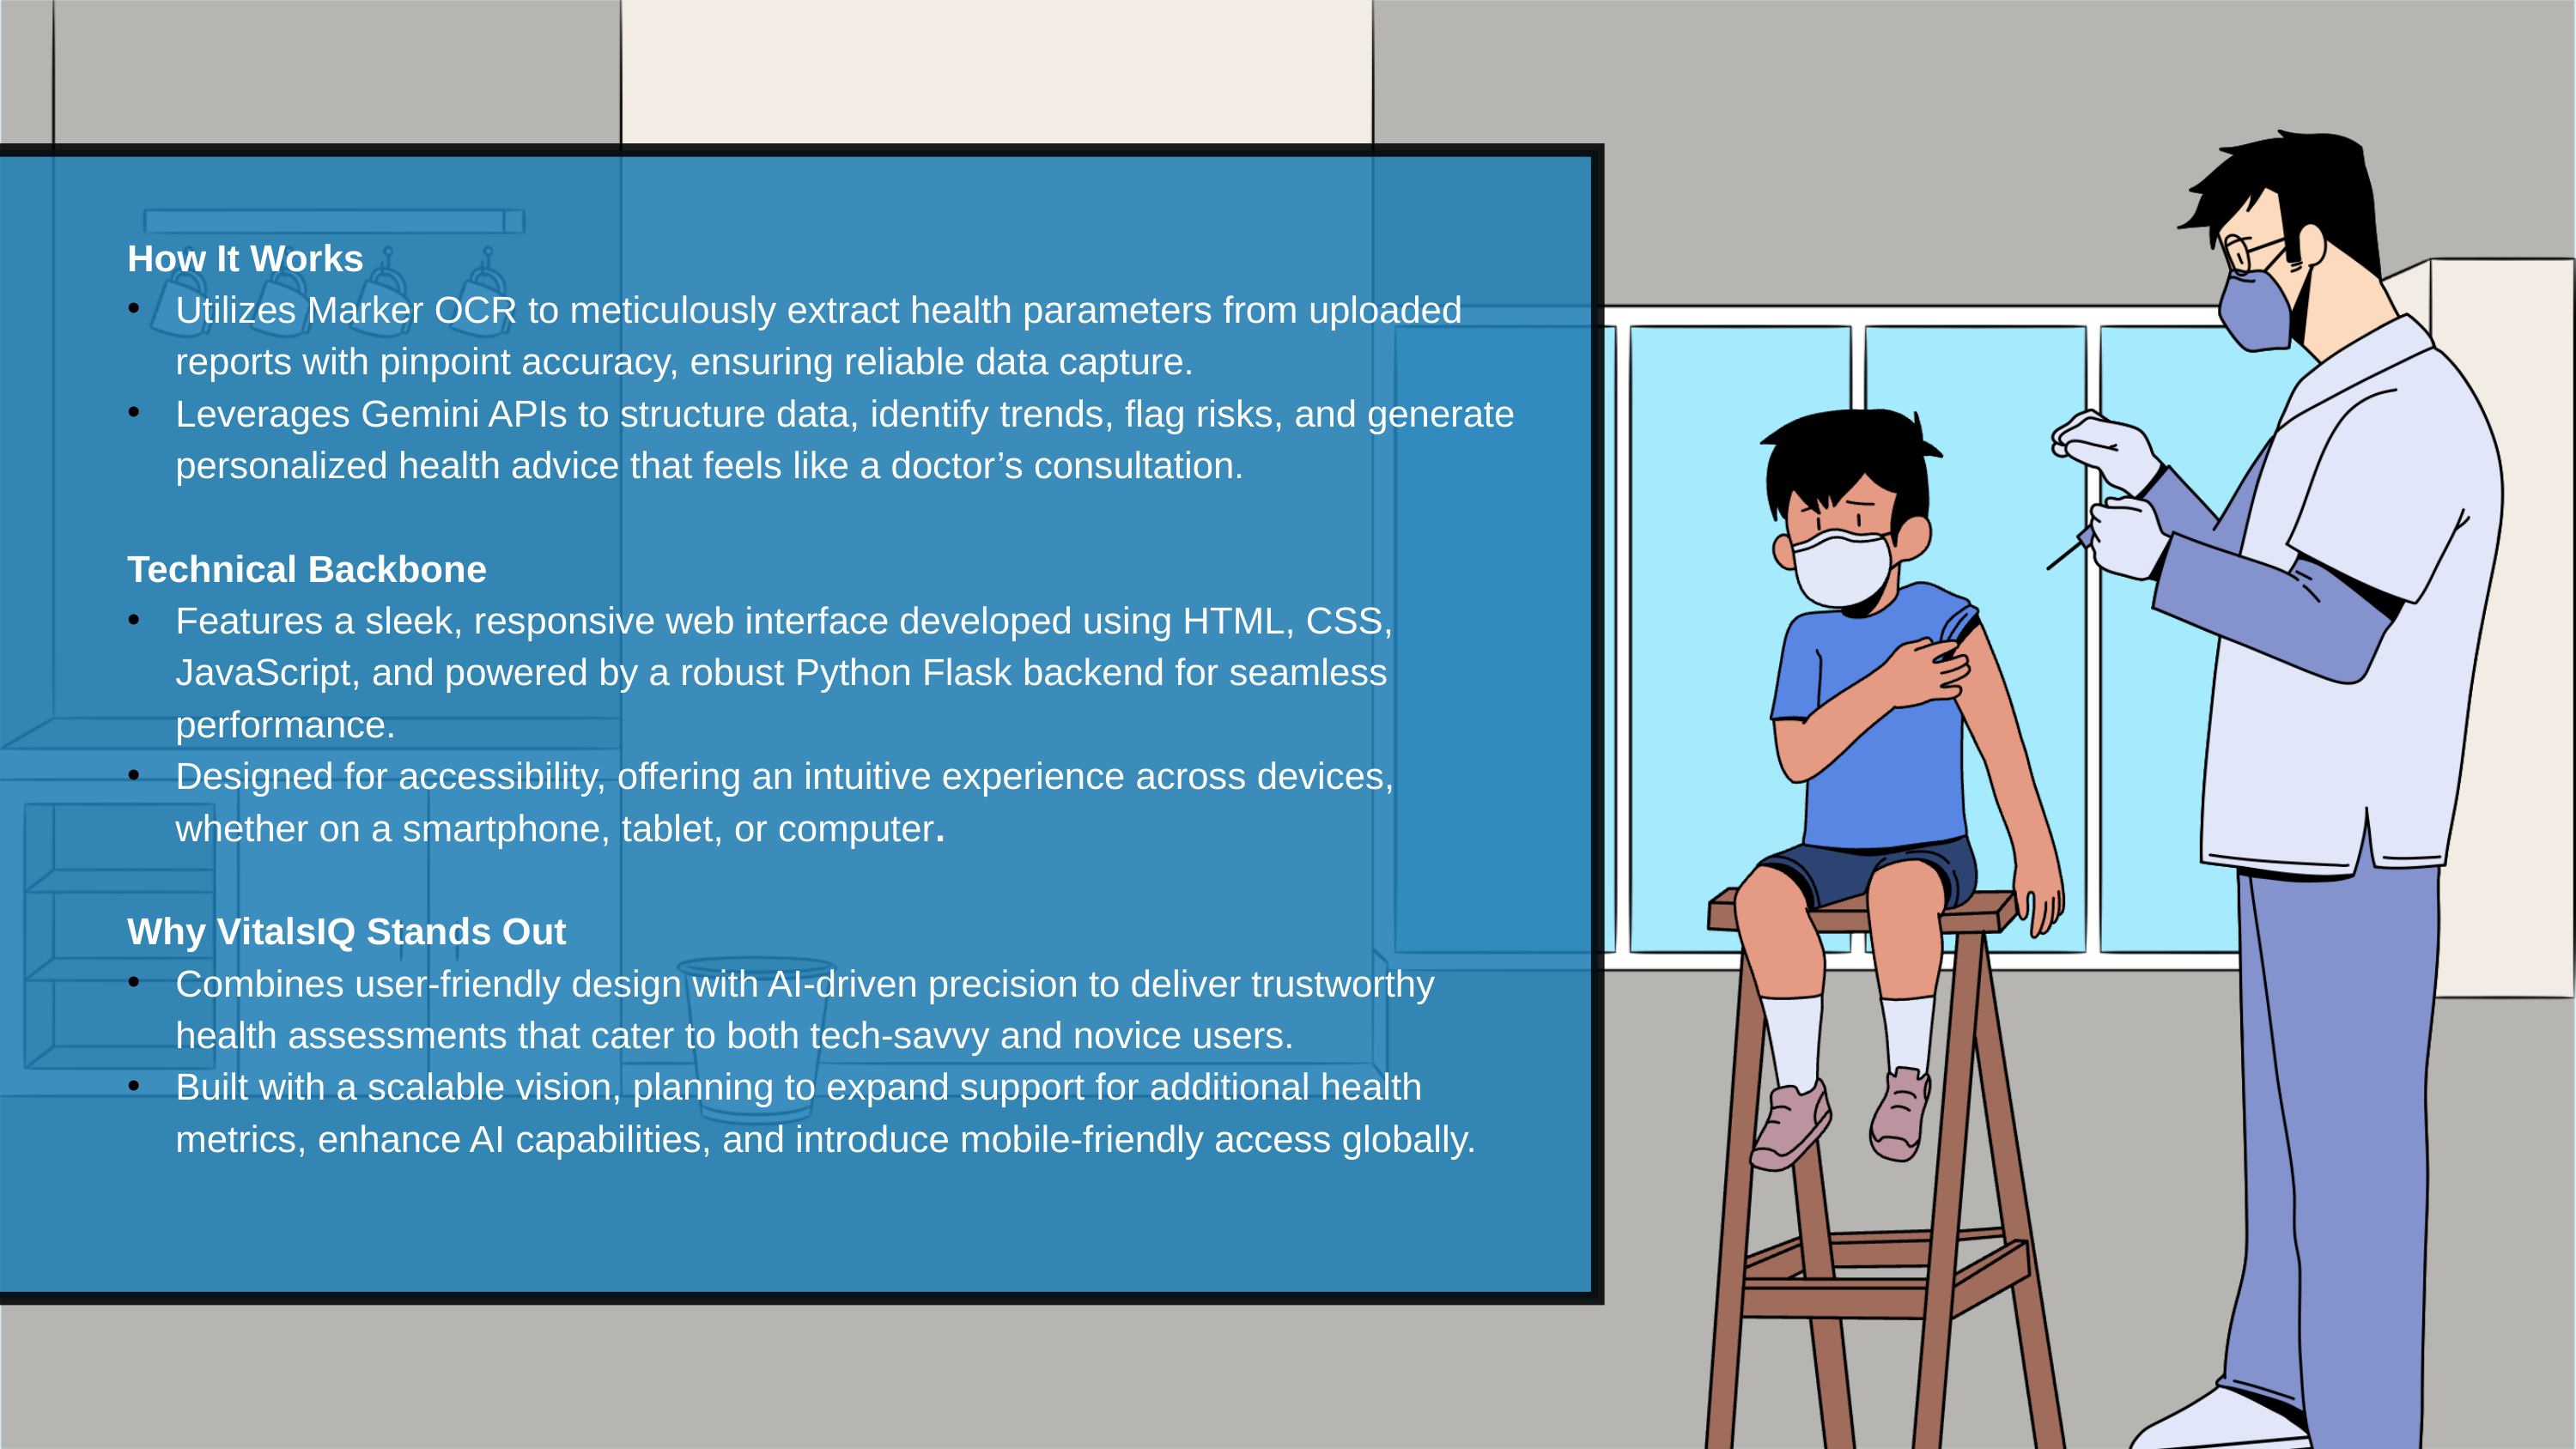

How It Works
Utilizes Marker OCR to meticulously extract health parameters from uploaded reports with pinpoint accuracy, ensuring reliable data capture.
Leverages Gemini APIs to structure data, identify trends, flag risks, and generate personalized health advice that feels like a doctor’s consultation.

Technical Backbone
Features a sleek, responsive web interface developed using HTML, CSS, JavaScript, and powered by a robust Python Flask backend for seamless performance.
Designed for accessibility, offering an intuitive experience across devices, whether on a smartphone, tablet, or computer.

Why VitalsIQ Stands Out
Combines user-friendly design with AI-driven precision to deliver trustworthy health assessments that cater to both tech-savvy and novice users.
Built with a scalable vision, planning to expand support for additional health metrics, enhance AI capabilities, and introduce mobile-friendly access globally.